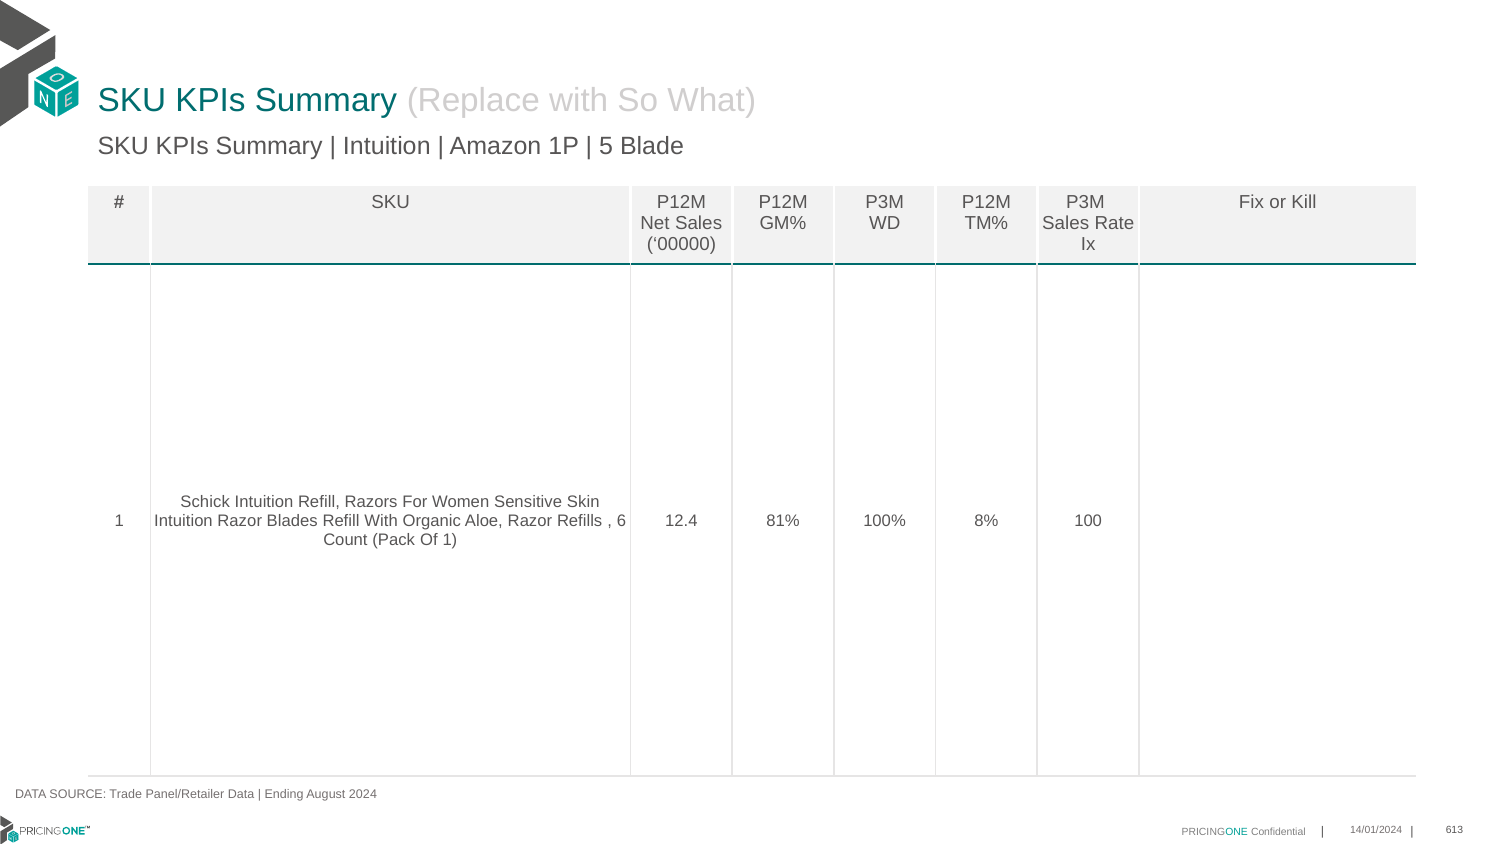

# SKU KPIs Summary (Replace with So What)
SKU KPIs Summary | Intuition | Amazon 1P | 5 Blade
| # | SKU | P12M Net Sales (‘00000) | P12M GM% | P3M WD | P12M TM% | P3M Sales Rate Ix | Fix or Kill |
| --- | --- | --- | --- | --- | --- | --- | --- |
| 1 | Schick Intuition Refill, Razors For Women Sensitive Skin Intuition Razor Blades Refill With Organic Aloe, Razor Refills , 6 Count (Pack Of 1) | 12.4 | 81% | 100% | 8% | 100 |  |
DATA SOURCE: Trade Panel/Retailer Data | Ending August 2024

14/01/2024
613